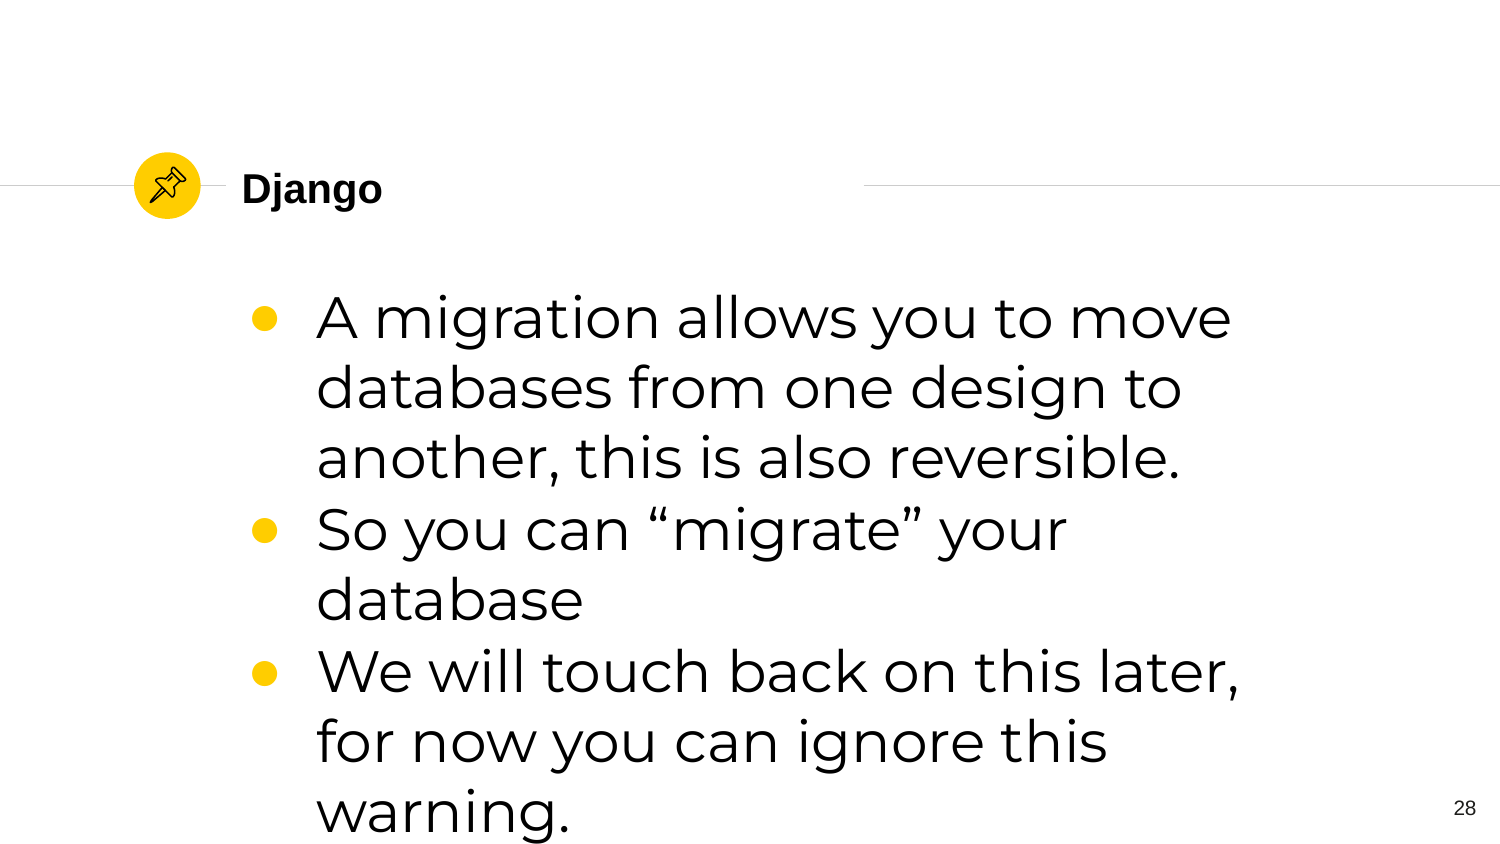

# Django

A migration allows you to move databases from one design to another, this is also reversible.
So you can “migrate” your database
We will touch back on this later, for now you can ignore this warning.
28